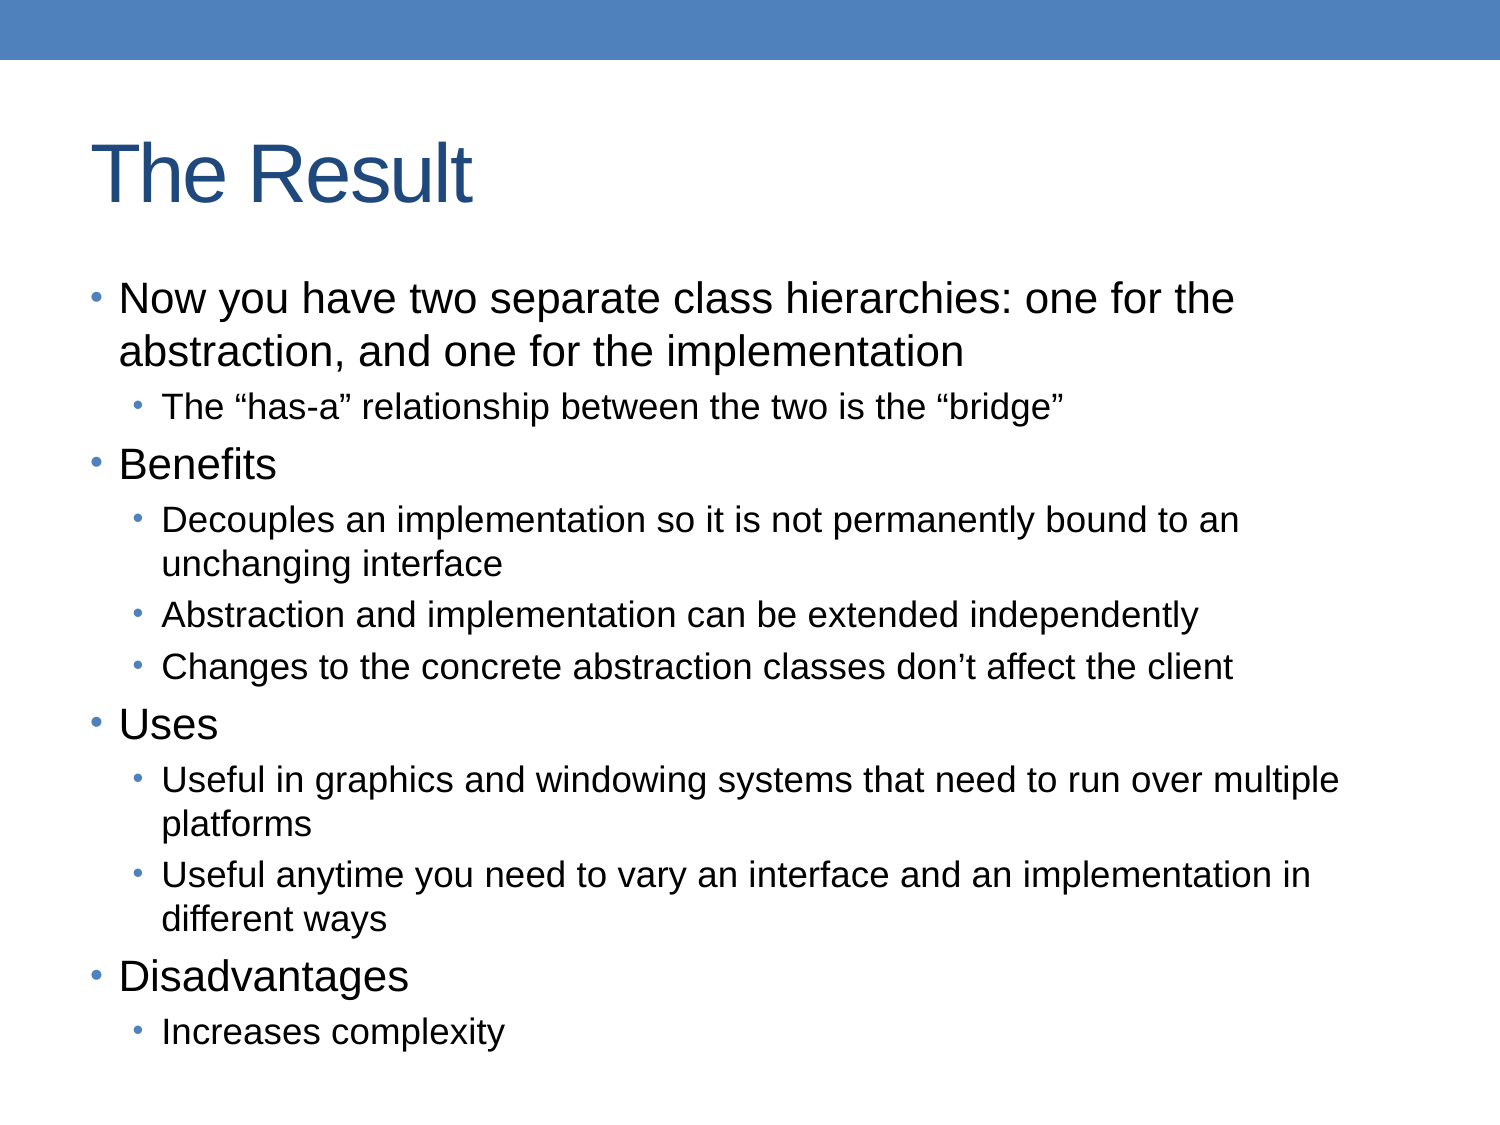

76
# The Result
Now you have two separate class hierarchies: one for the abstraction, and one for the implementation
The “has-a” relationship between the two is the “bridge”
Benefits
Decouples an implementation so it is not permanently bound to an unchanging interface
Abstraction and implementation can be extended independently
Changes to the concrete abstraction classes don’t affect the client
Uses
Useful in graphics and windowing systems that need to run over multiple platforms
Useful anytime you need to vary an interface and an implementation in different ways
Disadvantages
Increases complexity